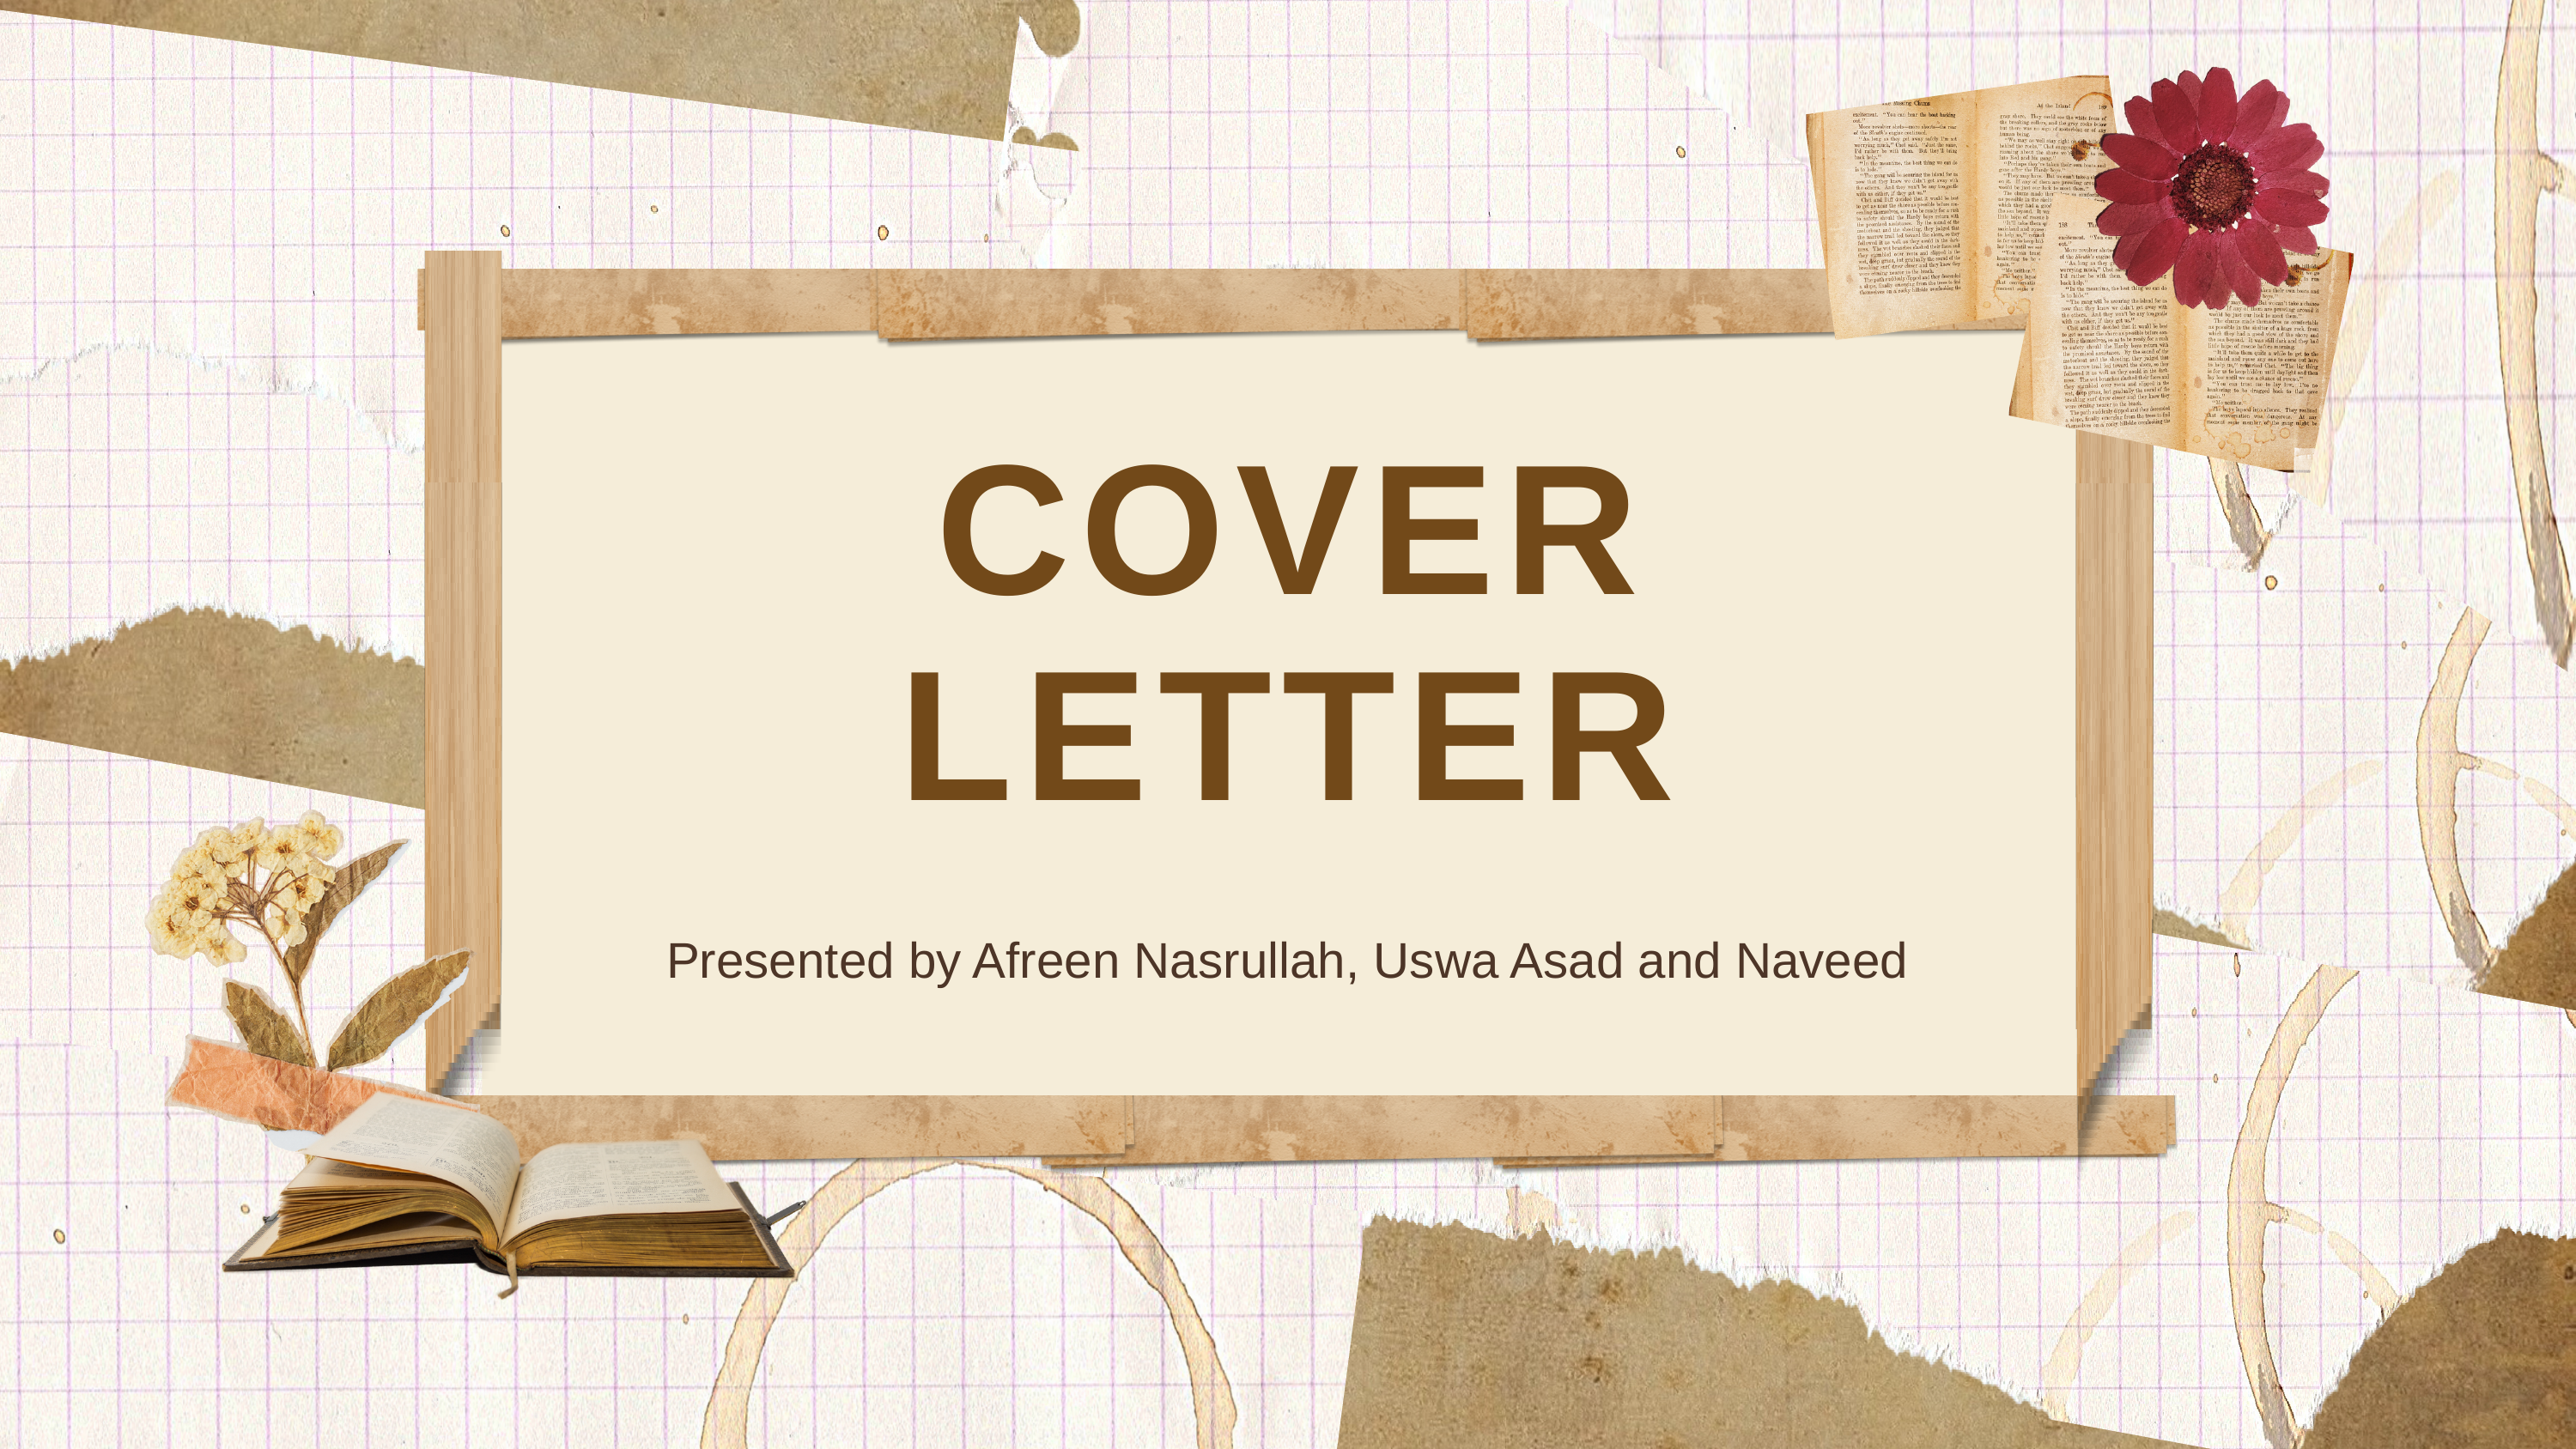

COVER
LETTER

Presented by Afreen Nasrullah, Uswa Asad and Naveed